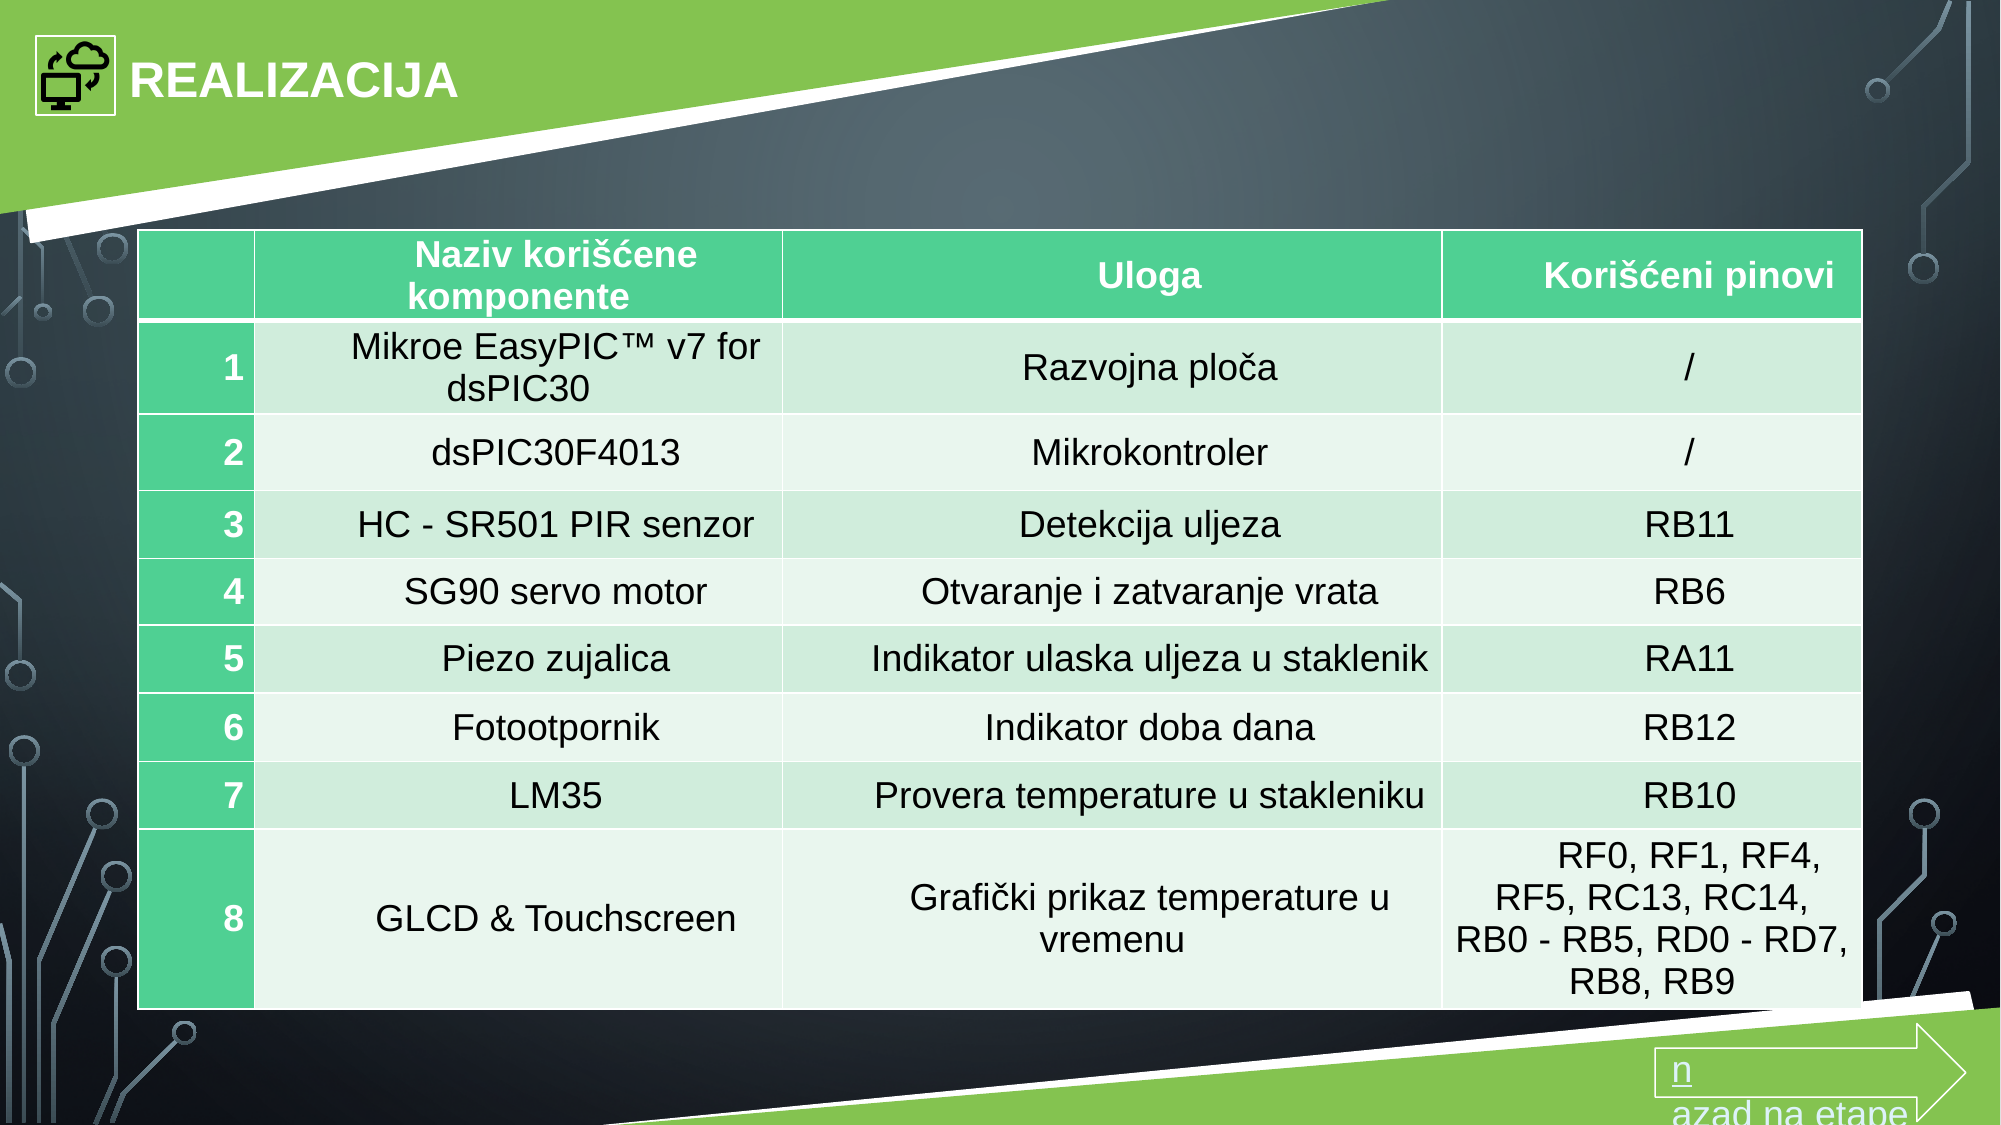

REALIZACIJA
|  | Naziv korišćene komponente | Uloga | Korišćeni pinovi |
| --- | --- | --- | --- |
| 1 | Mikroe EasyPIC™ v7 for dsPIC30 | Razvojna ploča | / |
| 2 | dsPIC30F4013 | Mikrokontroler | / |
| 3 | HC - SR501 PIR senzor | Detekcija uljeza | RB11 |
| 4 | SG90 servo motor | Otvaranje i zatvaranje vrata | RB6 |
| 5 | Piezo zujalica | Indikator ulaska uljeza u staklenik | RA11 |
| 6 | Fotootpornik | Indikator doba dana | RB12 |
| 7 | LM35 | Provera temperature u stakleniku | RB10 |
| 8 | GLCD & Touchscreen | Grafički prikaz temperature u vremenu | RF0, RF1, RF4, RF5, RC13, RC14, RB0 - RB5, RD0 - RD7, RB8, RB9 |

nazad na etape